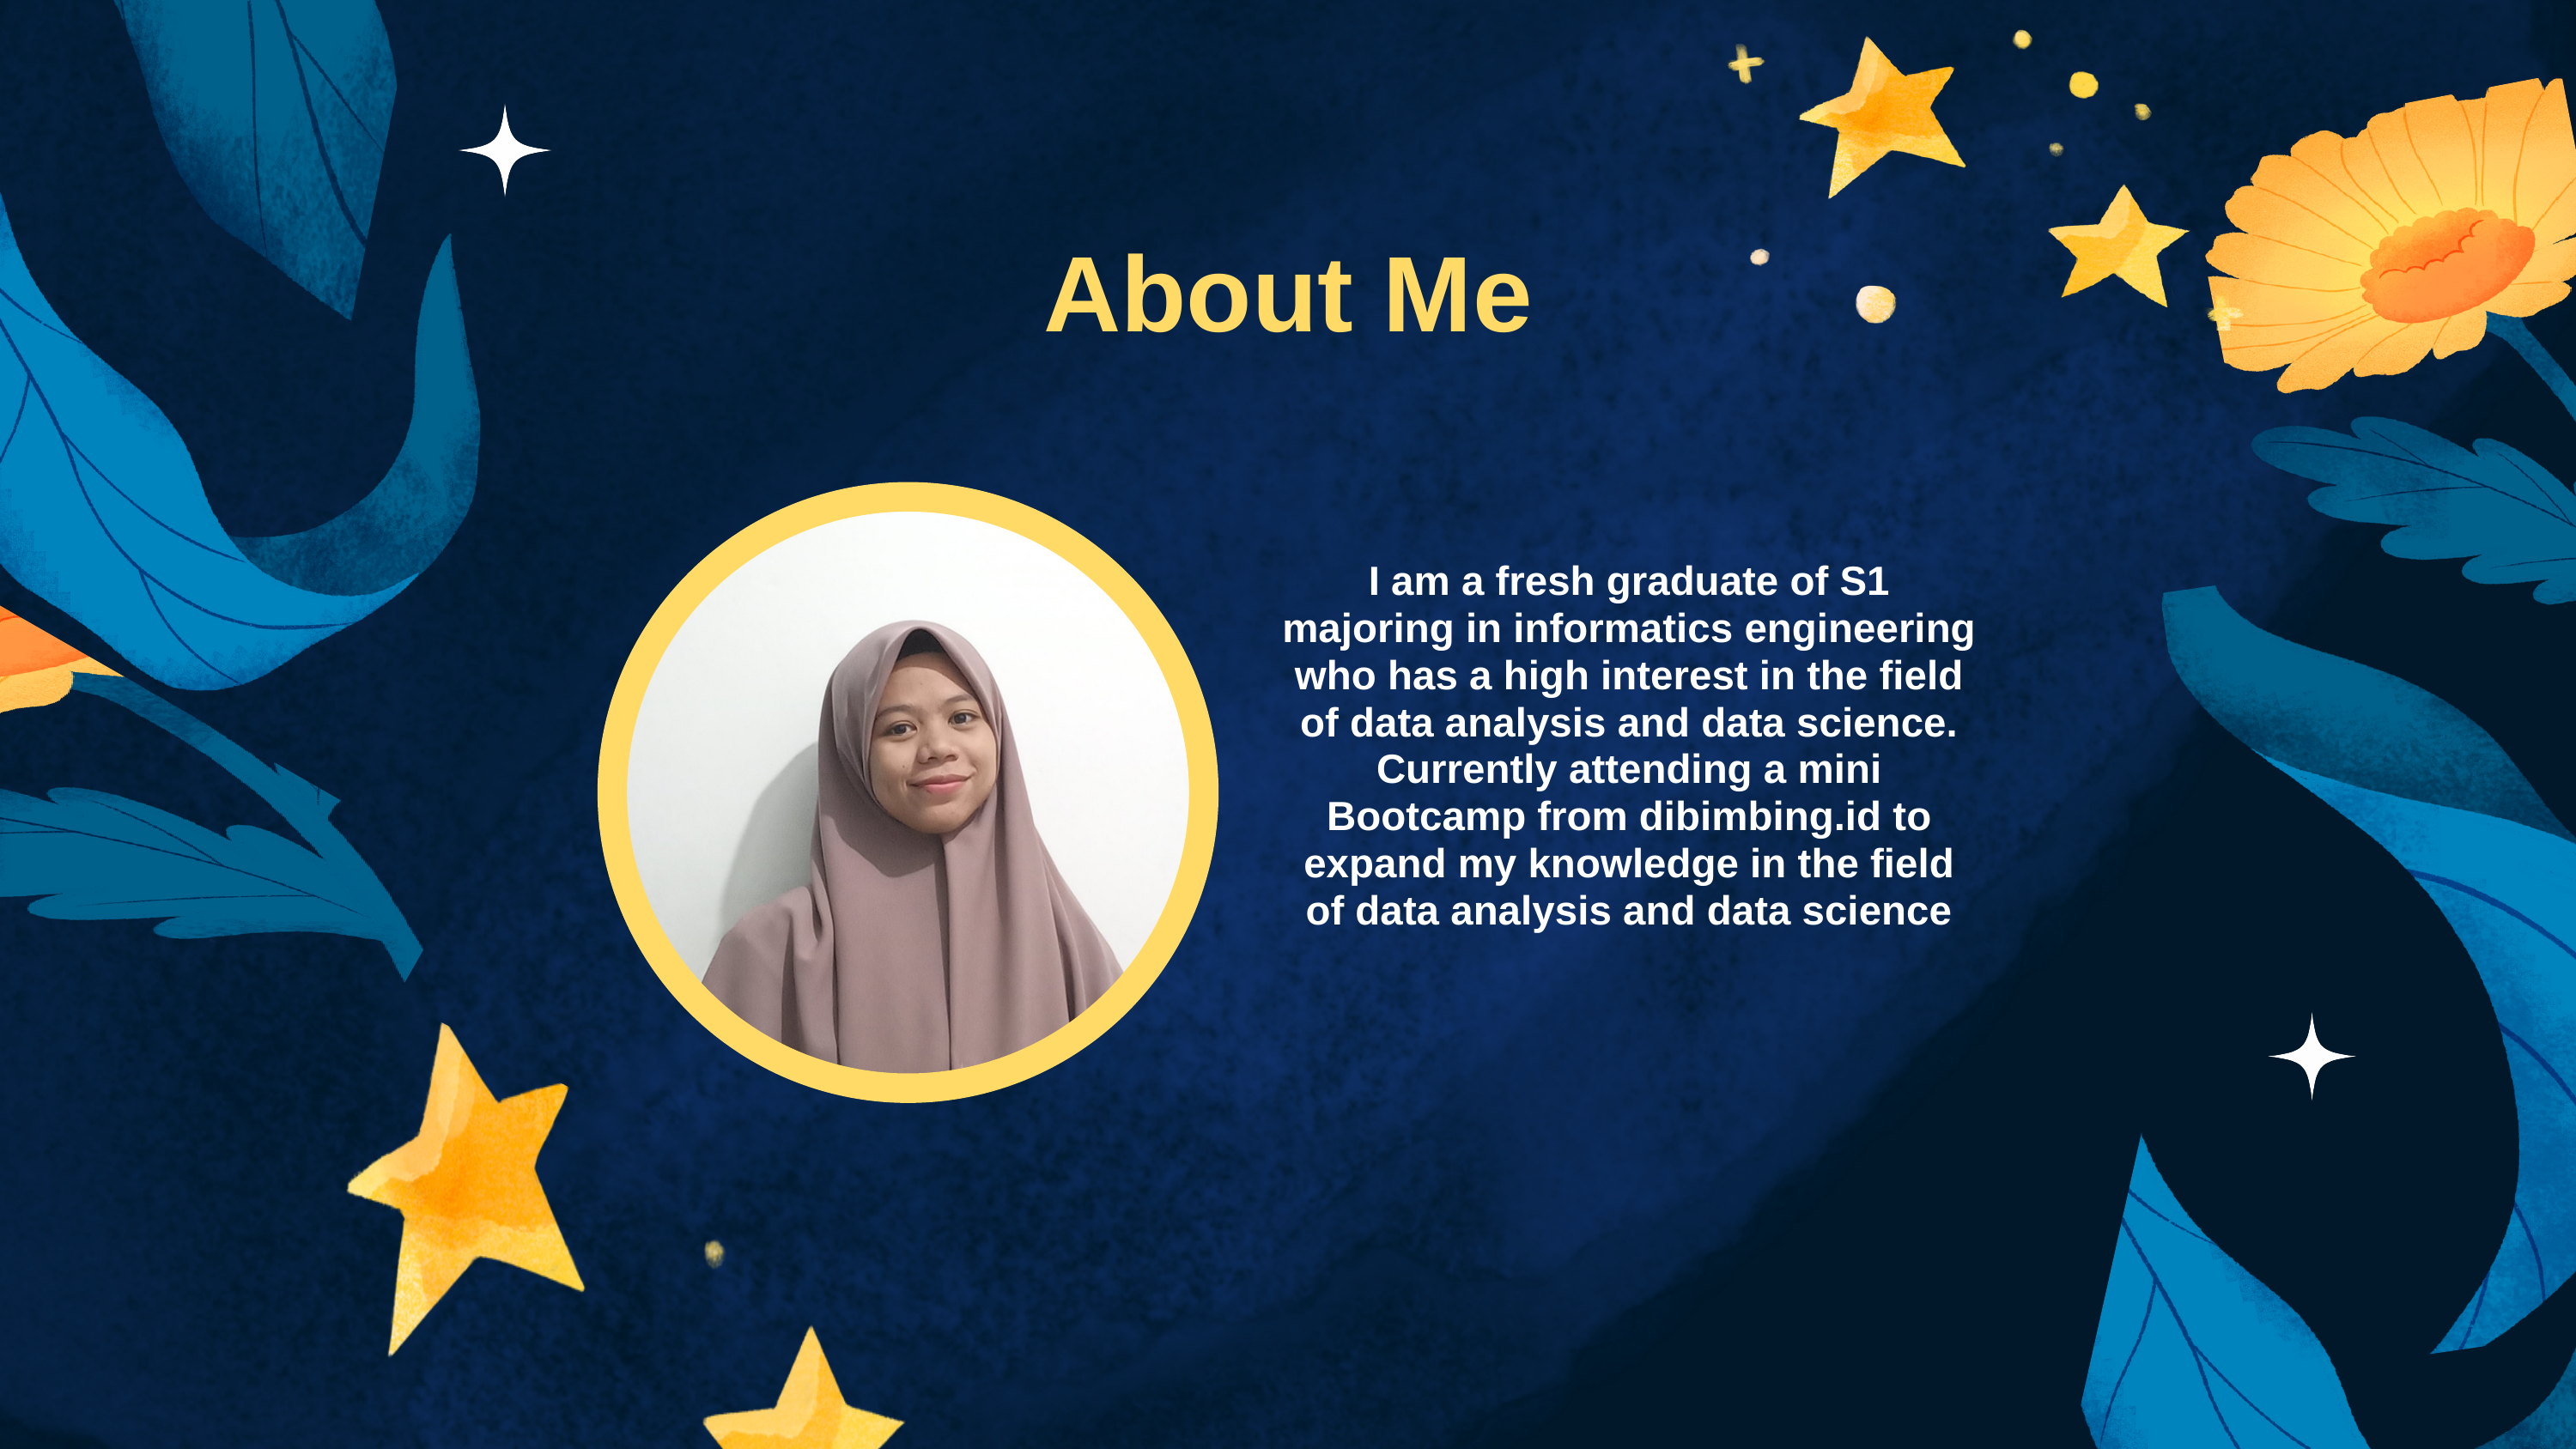

About Me

I am a fresh graduate of S1 majoring in informatics engineering who has a high interest in the field of data analysis and data science. Currently attending a mini Bootcamp from dibimbing.id to expand my knowledge in the field of data analysis and data science